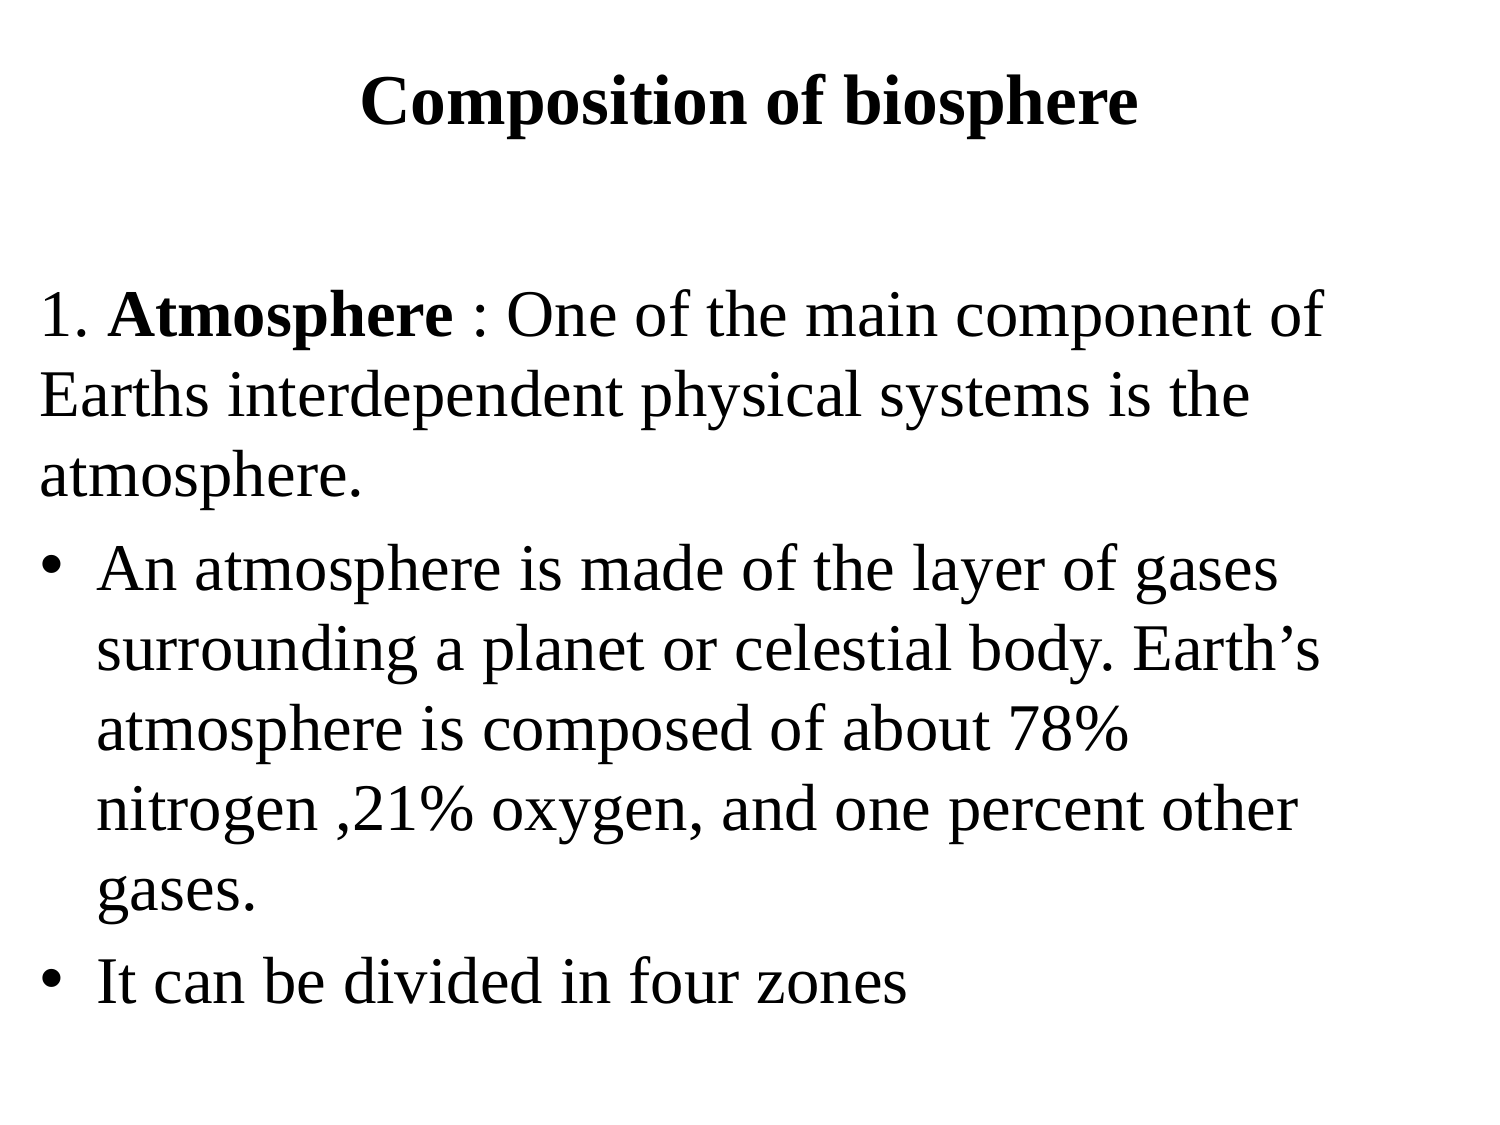

# Composition of biosphere
1. Atmosphere : One of the main component of Earths interdependent physical systems is the atmosphere.
An atmosphere is made of the layer of gases surrounding a planet or celestial body. Earth’s atmosphere is composed of about 78% nitrogen ,21% oxygen, and one percent other gases.
It can be divided in four zones